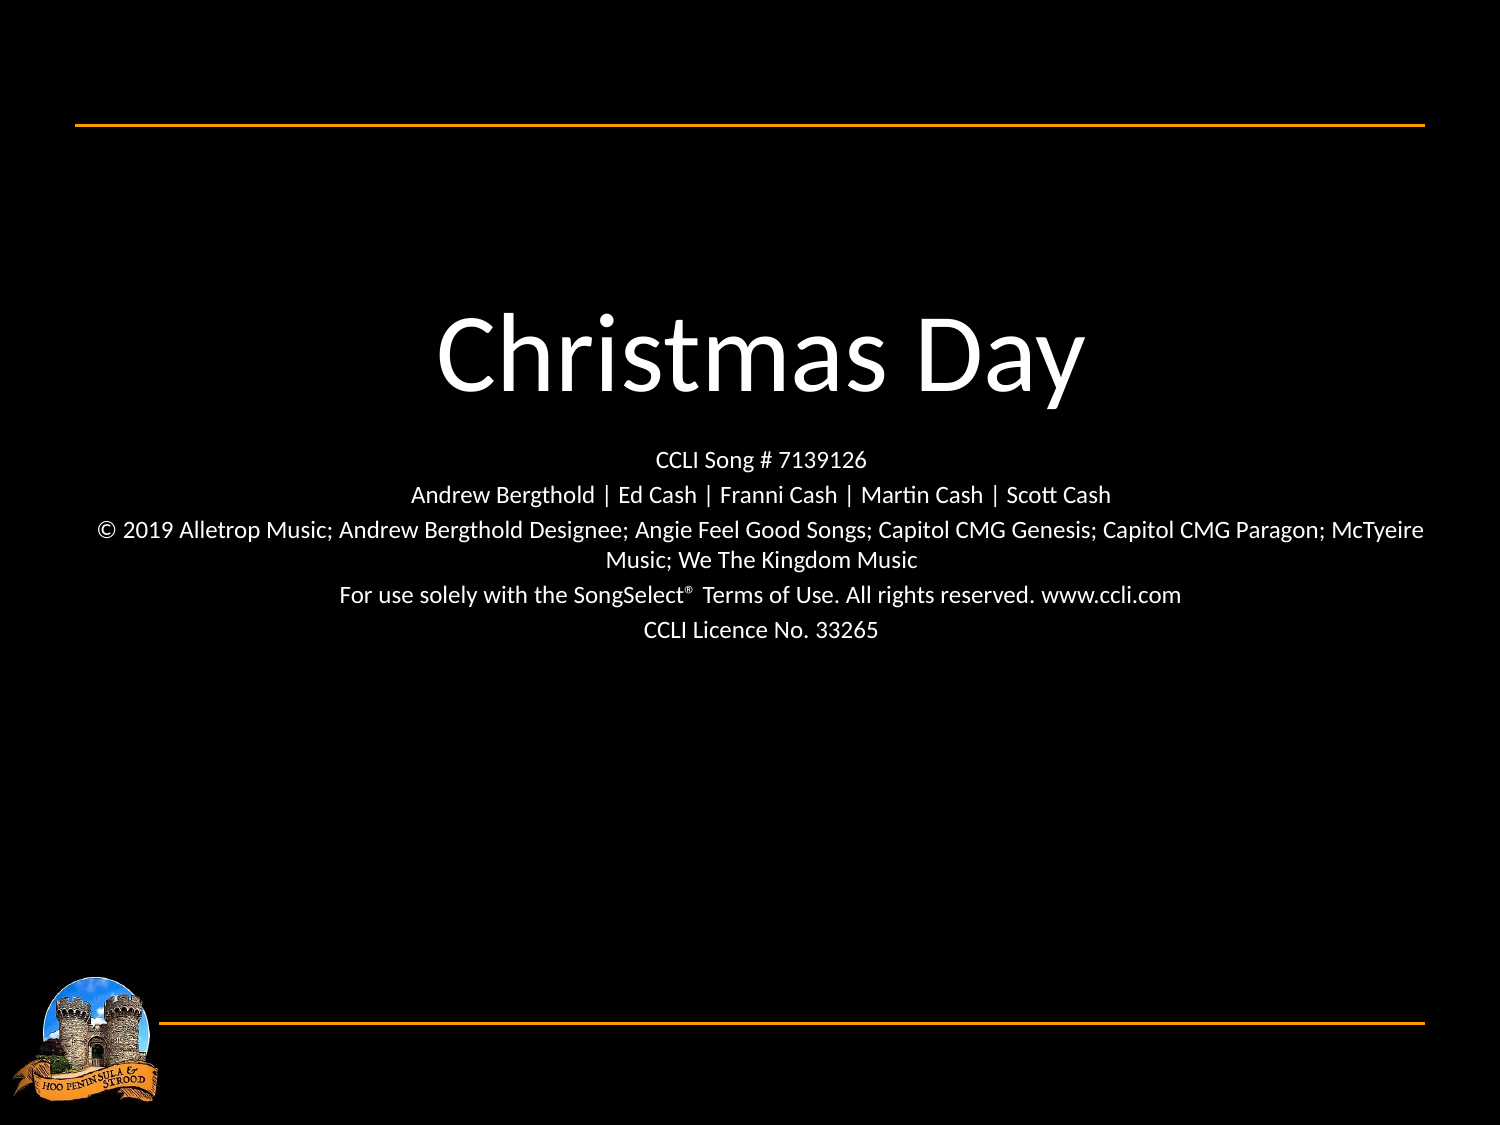

Christmas Day
CCLI Song # 7139126
Andrew Bergthold | Ed Cash | Franni Cash | Martin Cash | Scott Cash
© 2019 Alletrop Music; Andrew Bergthold Designee; Angie Feel Good Songs; Capitol CMG Genesis; Capitol CMG Paragon; McTyeire Music; We The Kingdom Music
For use solely with the SongSelect® Terms of Use. All rights reserved. www.ccli.com
CCLI Licence No. 33265